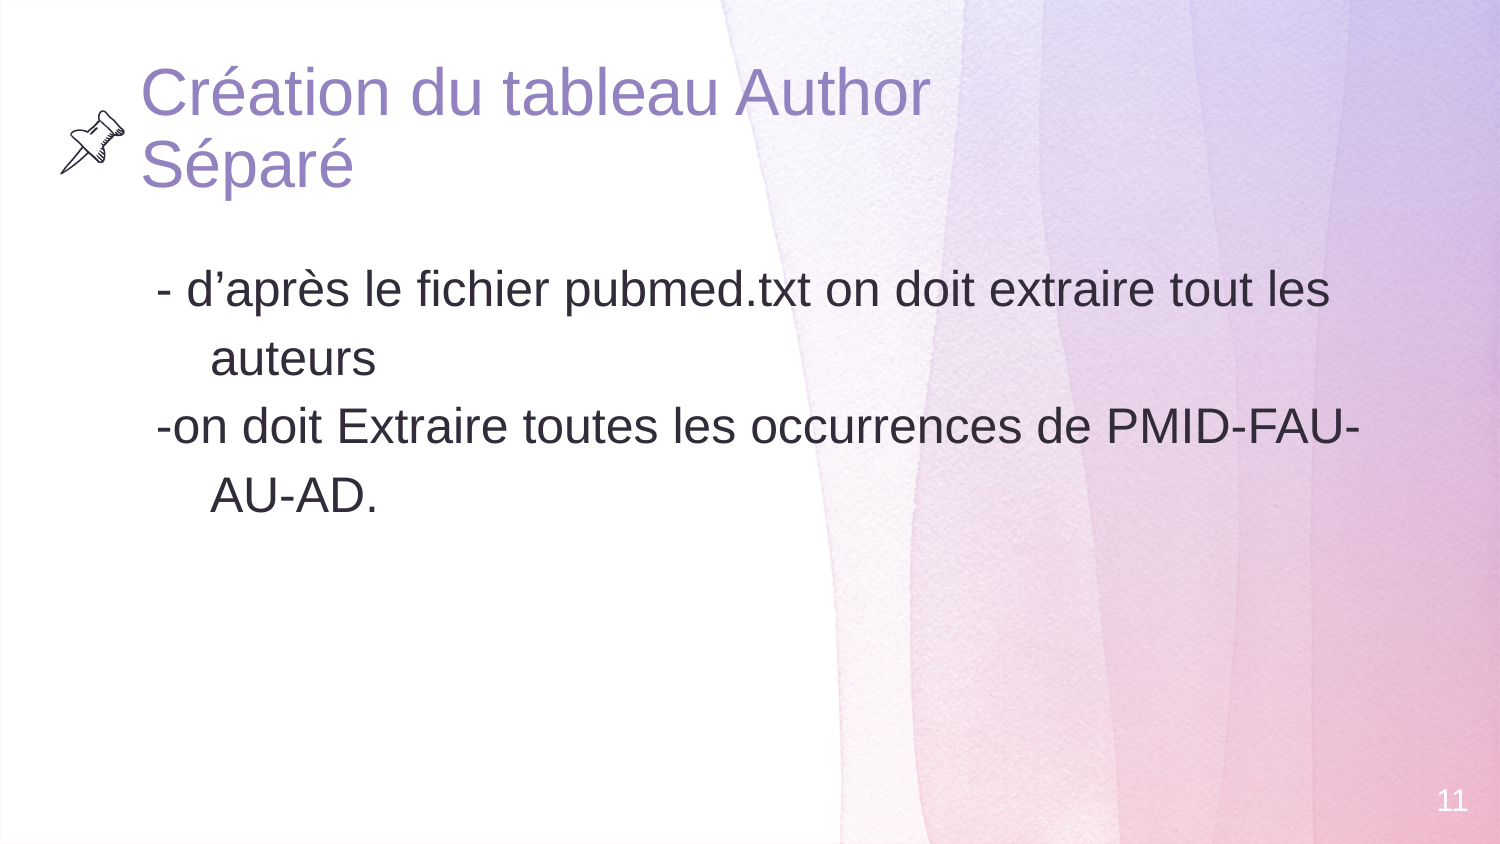

# Création du tableau Author Séparé
- d’après le fichier pubmed.txt on doit extraire tout les auteurs
-on doit Extraire toutes les occurrences de PMID-FAU-AU-AD.

11